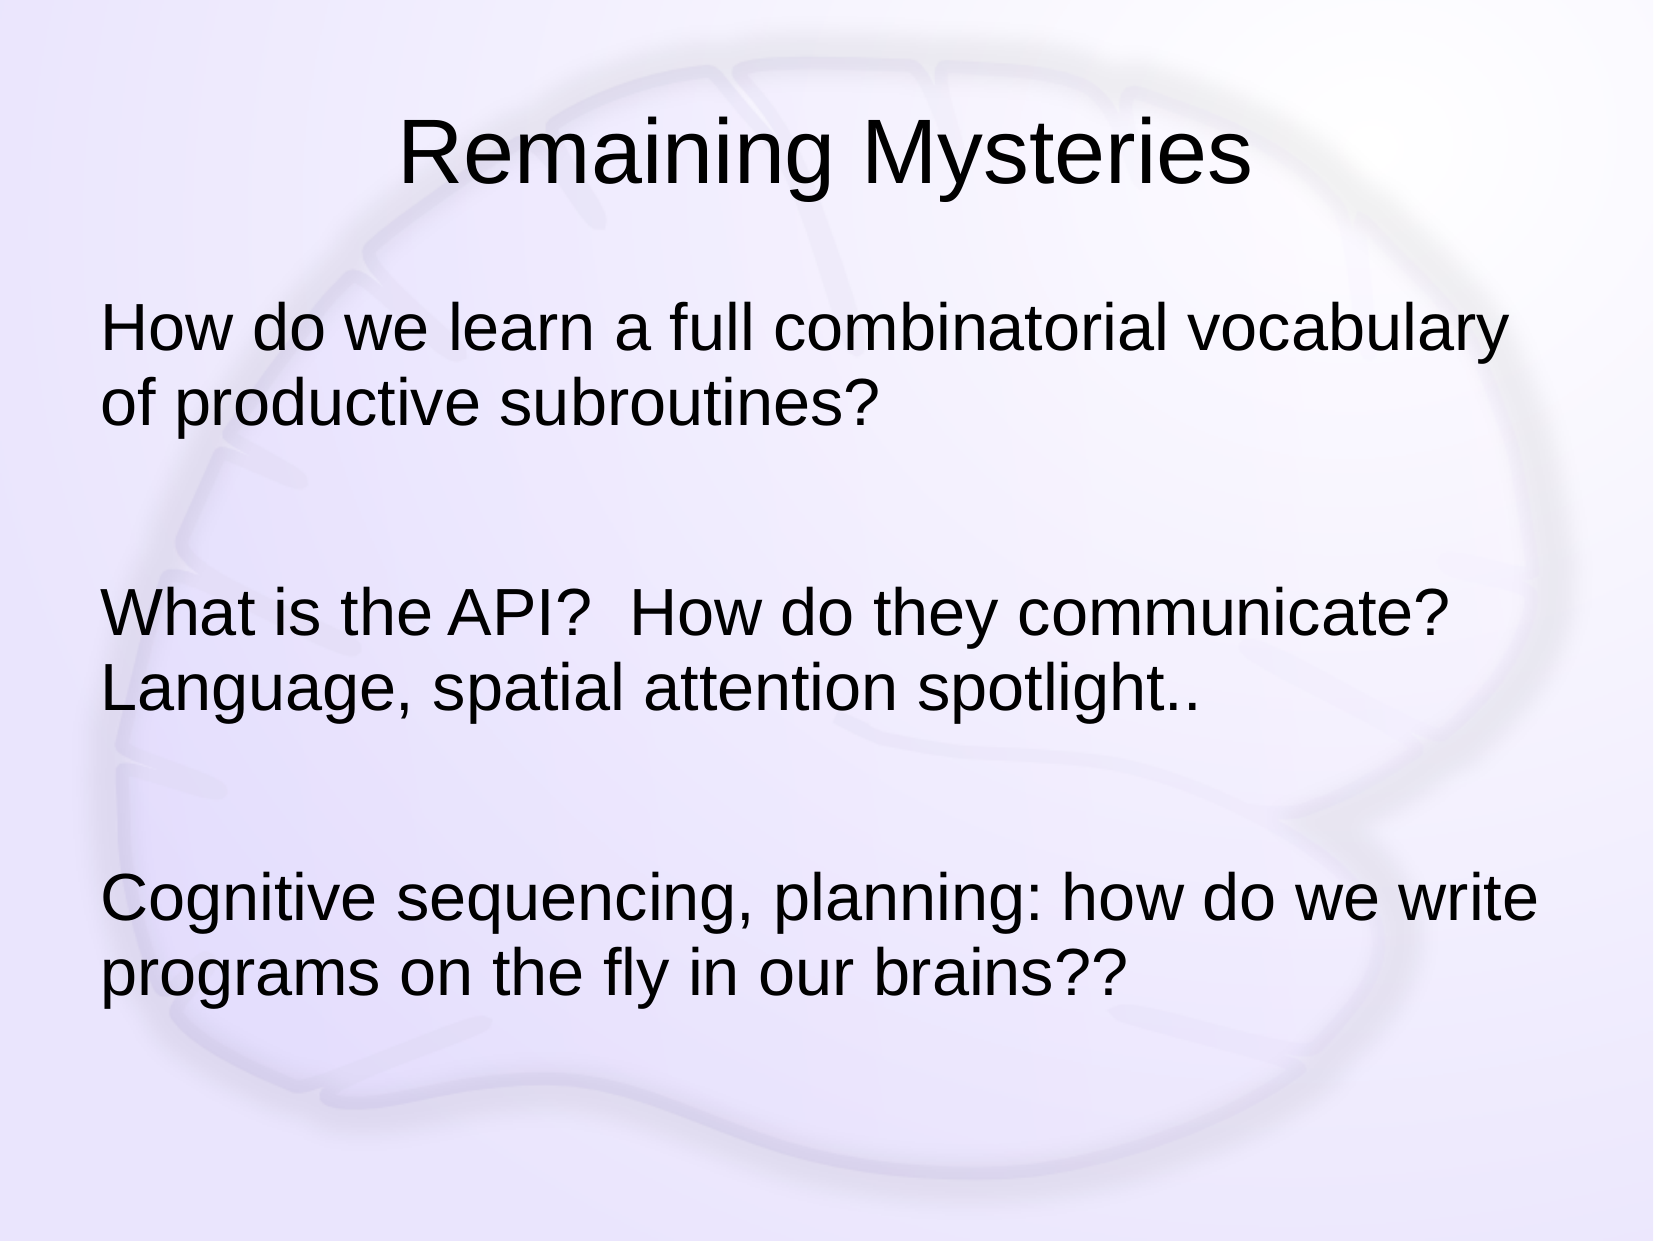

# Remaining Mysteries
How do we learn a full combinatorial vocabulary of productive subroutines?

What is the API?  How do they communicate?  Language, spatial attention spotlight..

Cognitive sequencing, planning: how do we write programs on the fly in our brains??